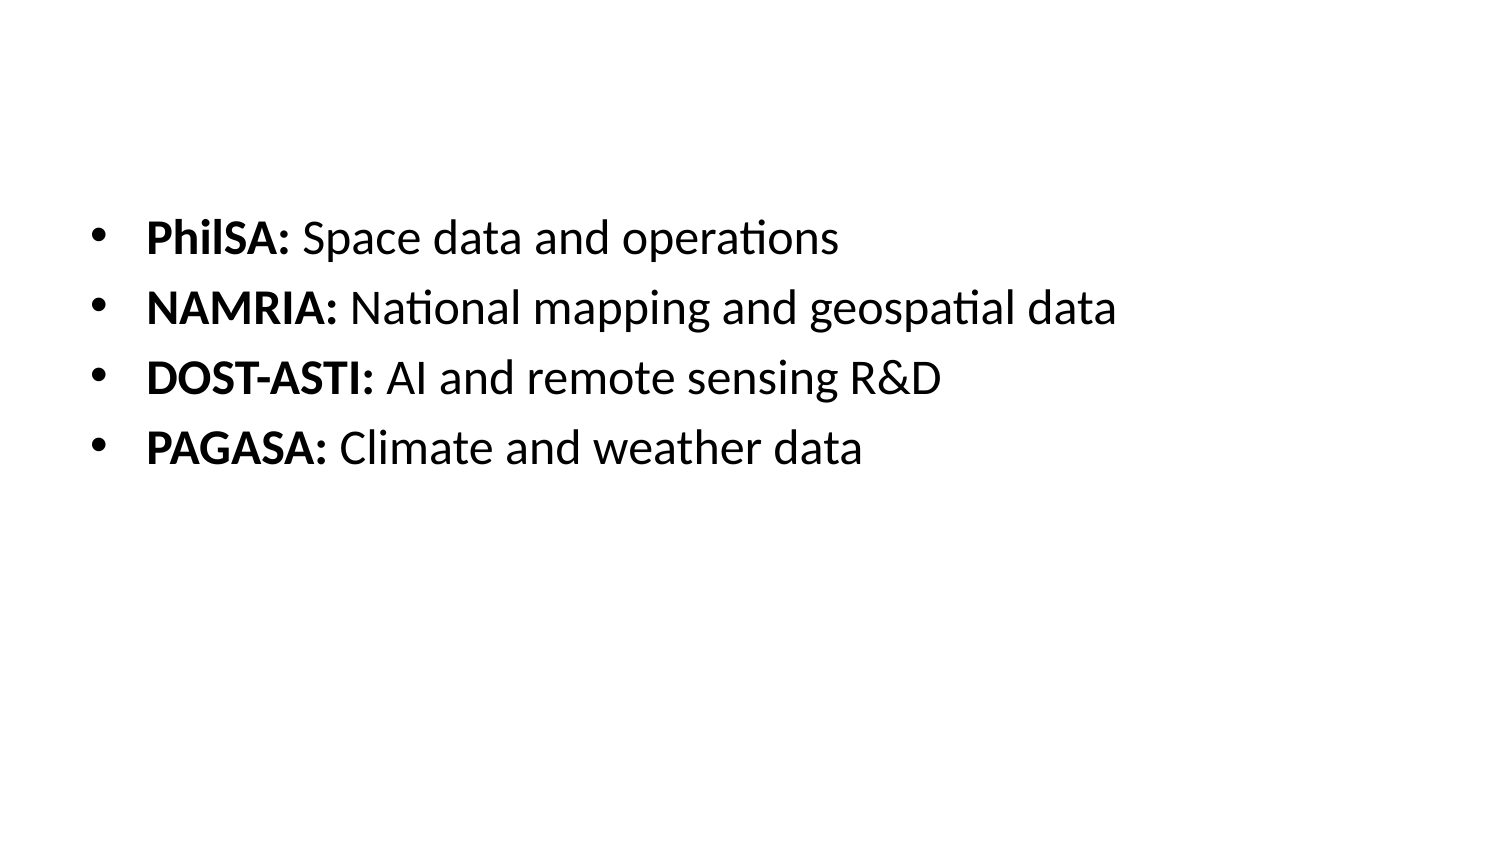

PhilSA: Space data and operations
NAMRIA: National mapping and geospatial data
DOST-ASTI: AI and remote sensing R&D
PAGASA: Climate and weather data